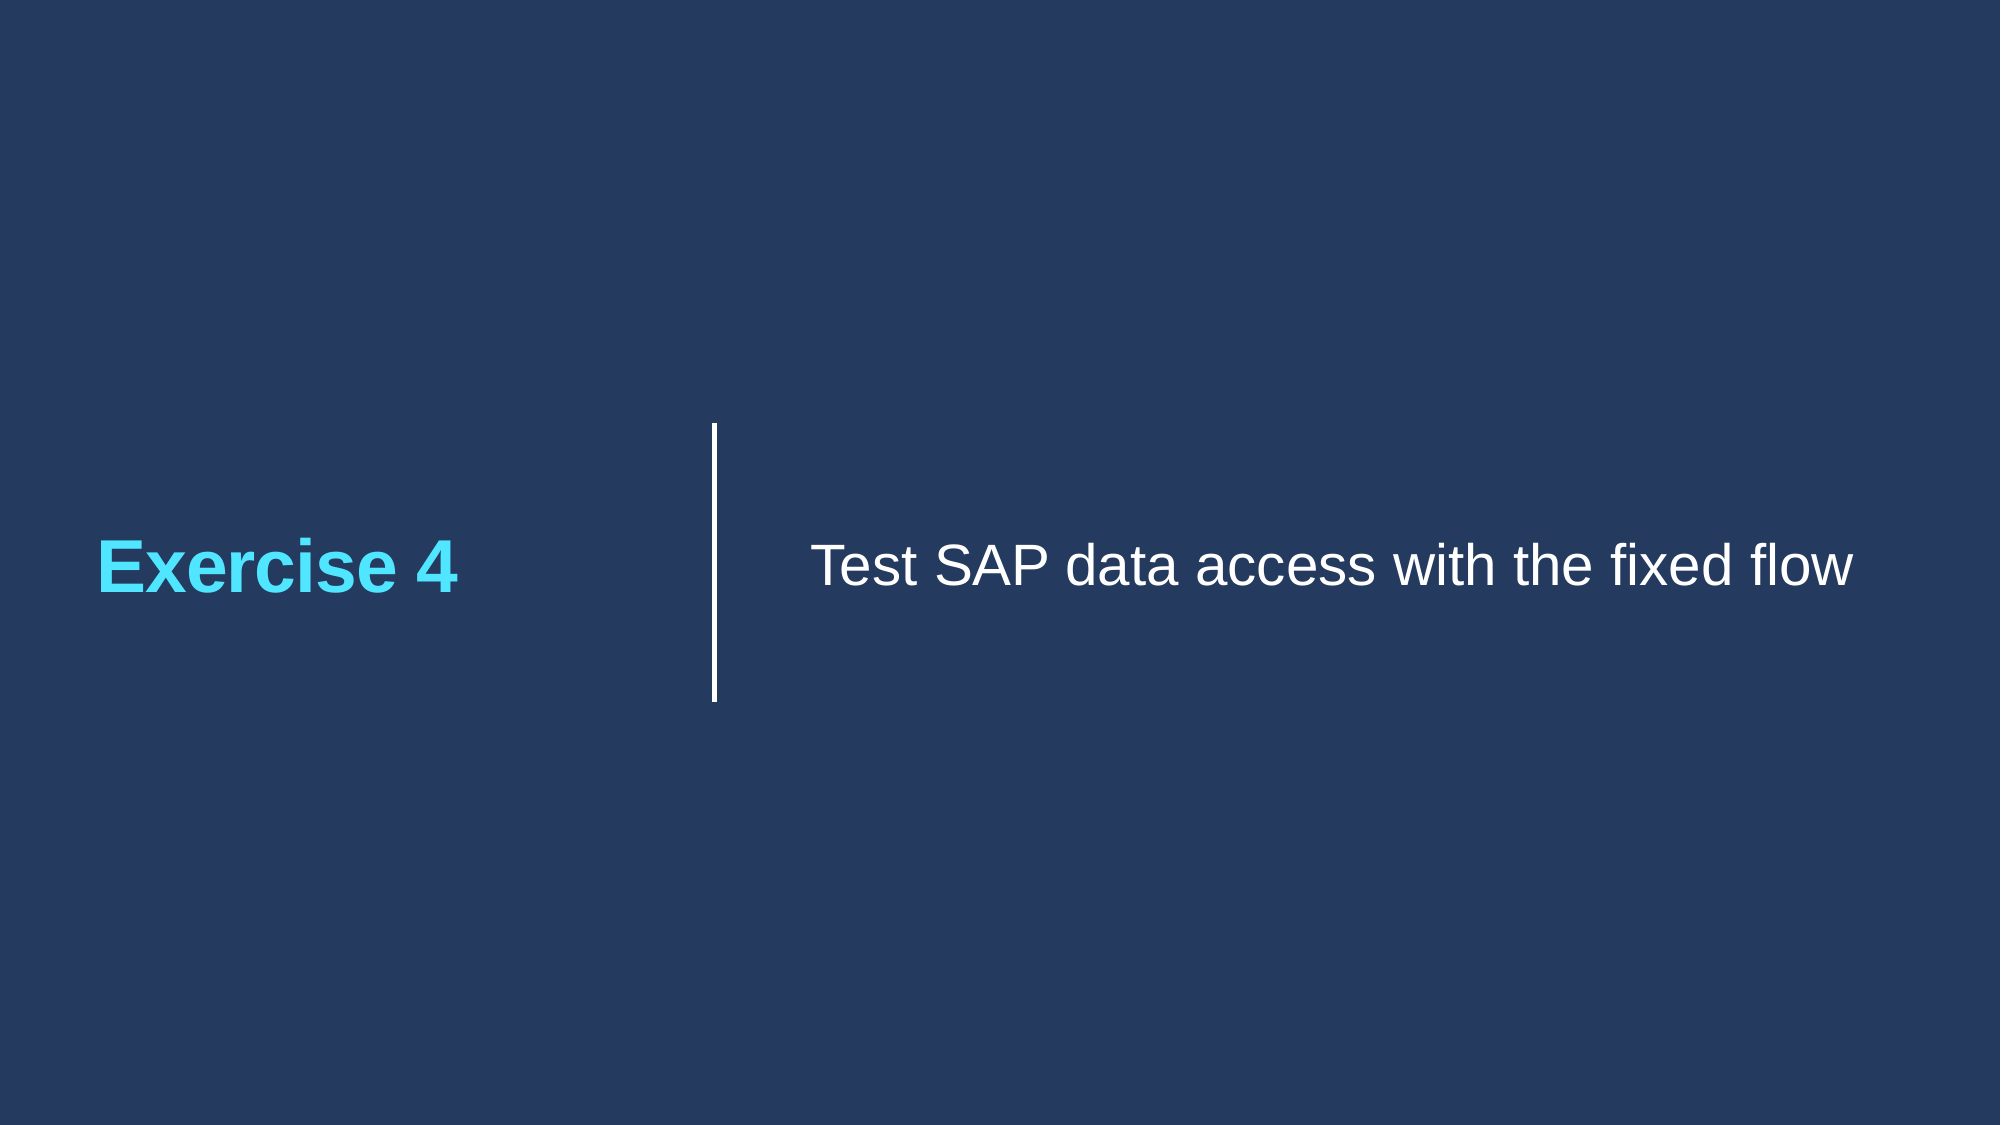

# Exercise 4
Test SAP data access with the fixed flow